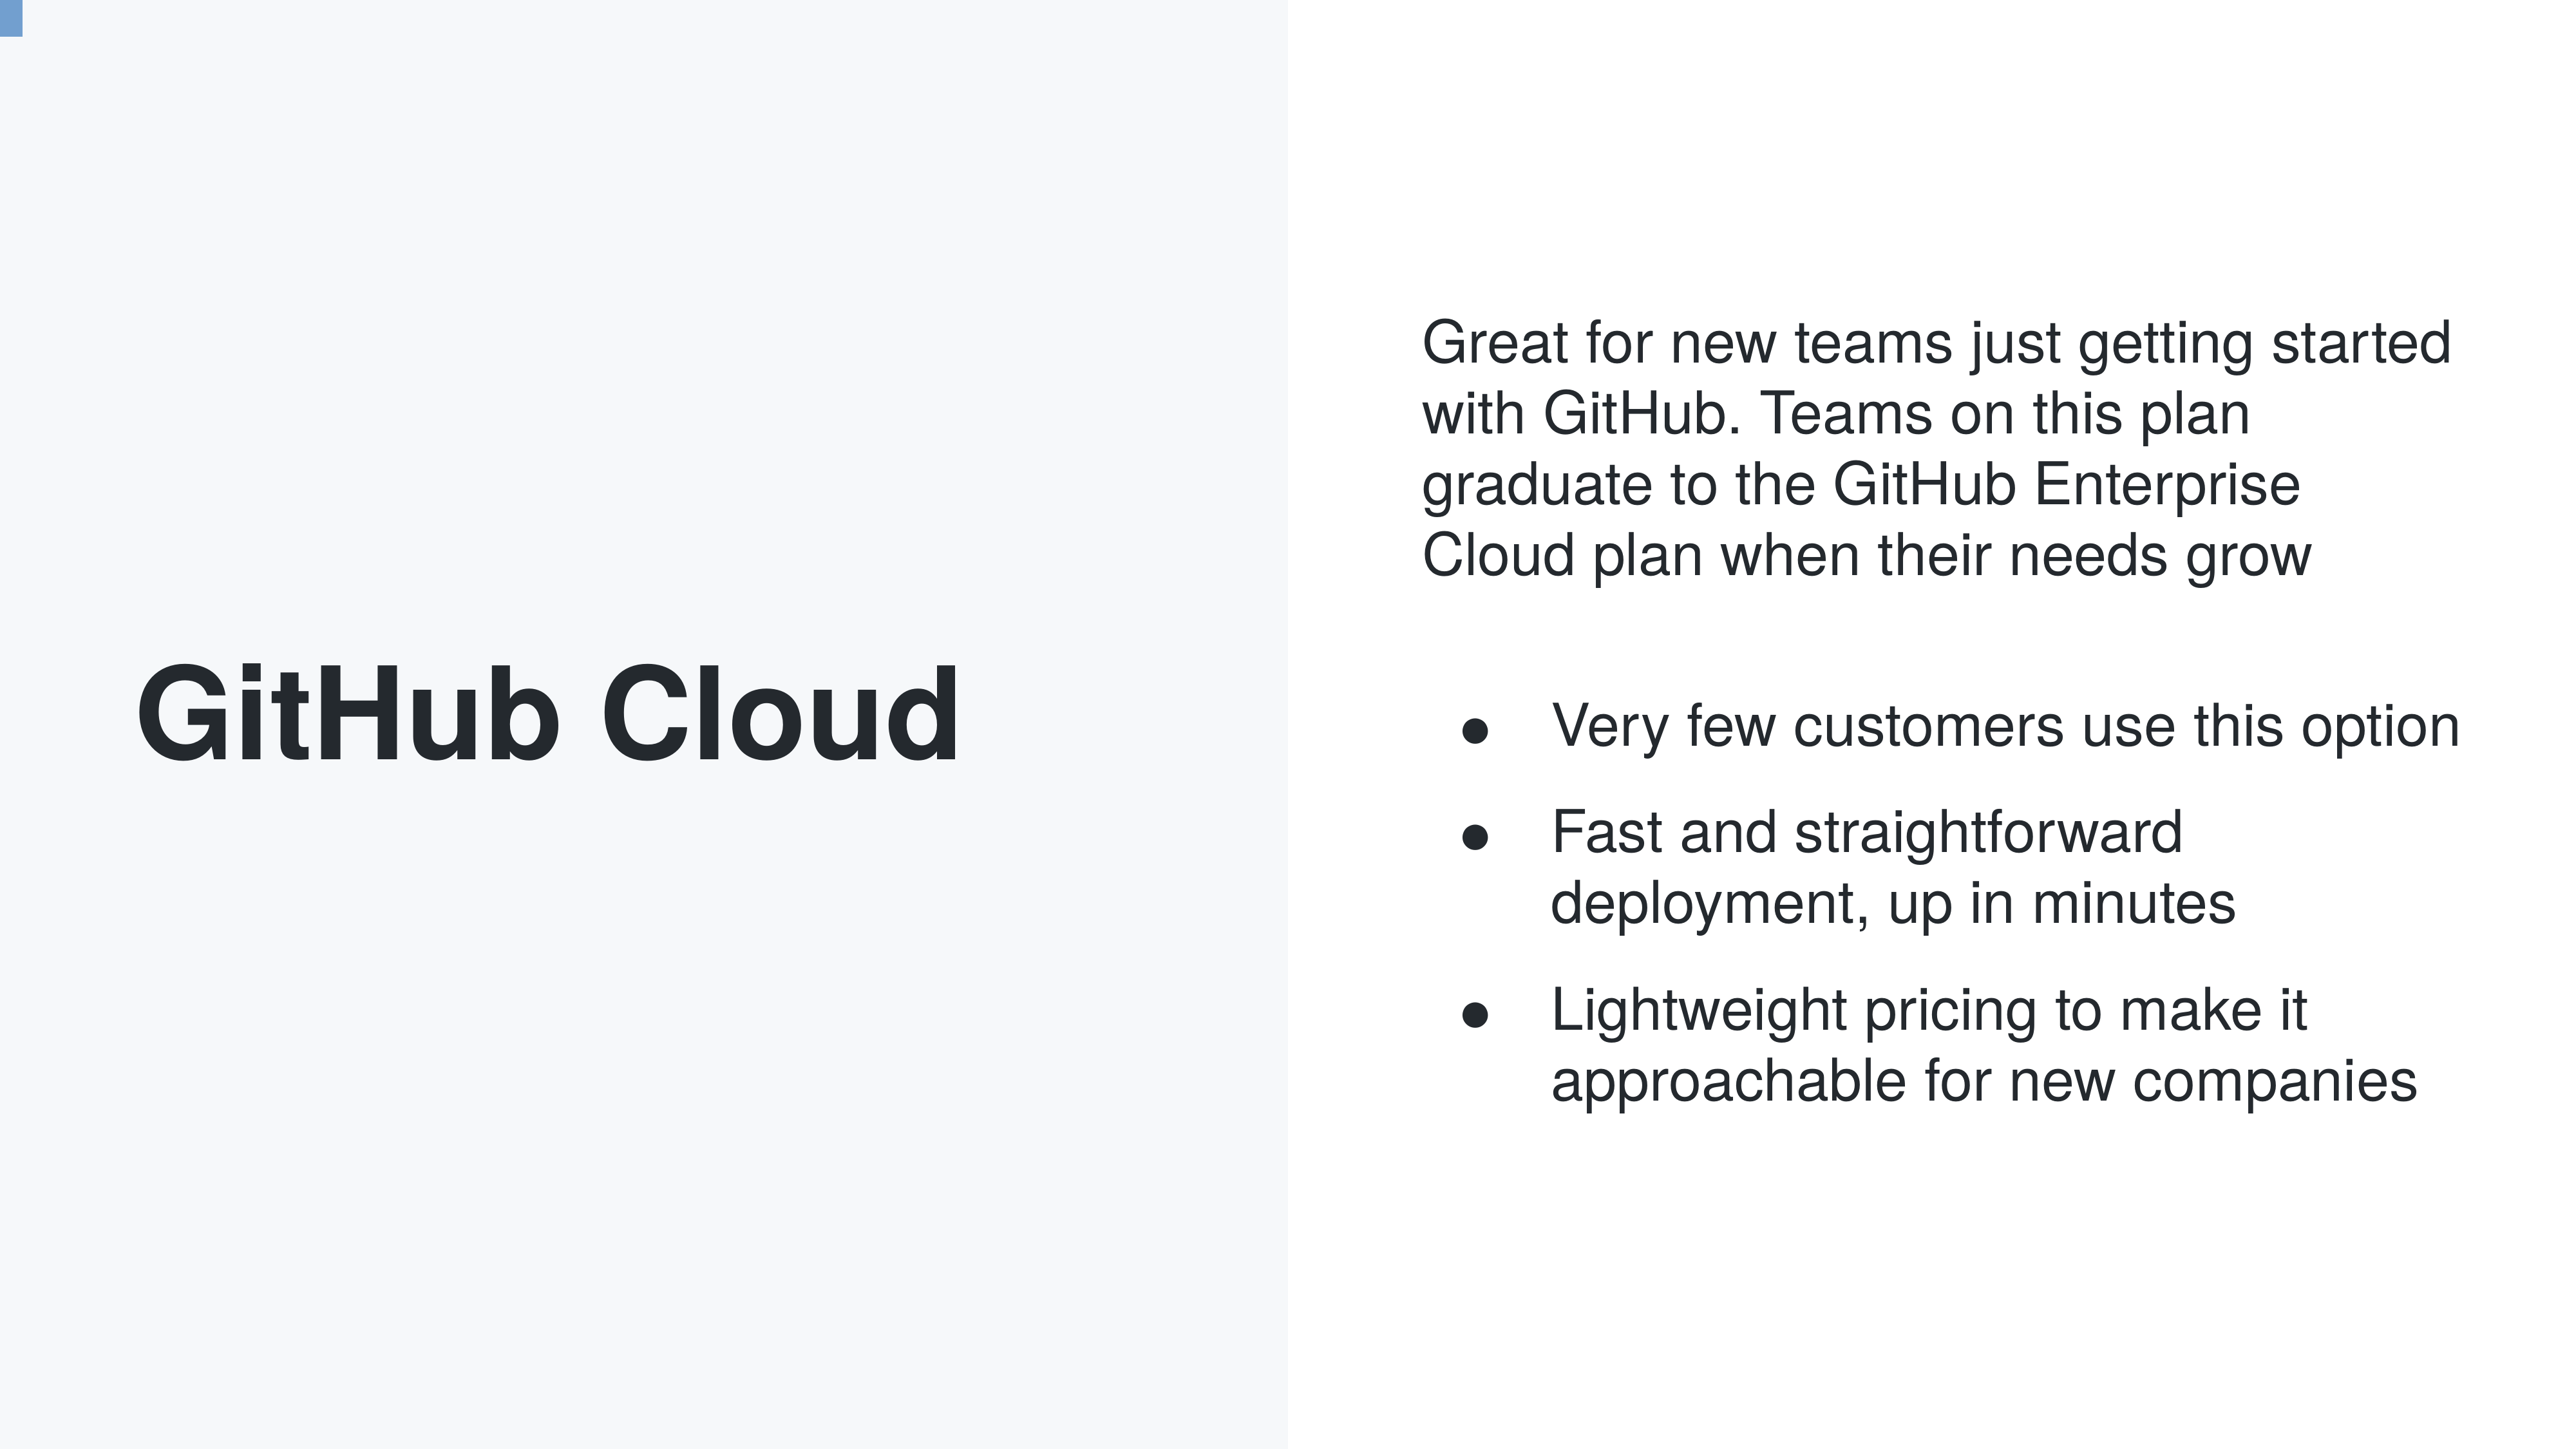

# GitHub Cloud
Great for new teams just getting started with GitHub. Teams on this plan graduate to the GitHub Enterprise Cloud plan when their needs grow

Very few customers use this option
Fast and straightforward deployment, up in minutes
Lightweight pricing to make it approachable for new companies